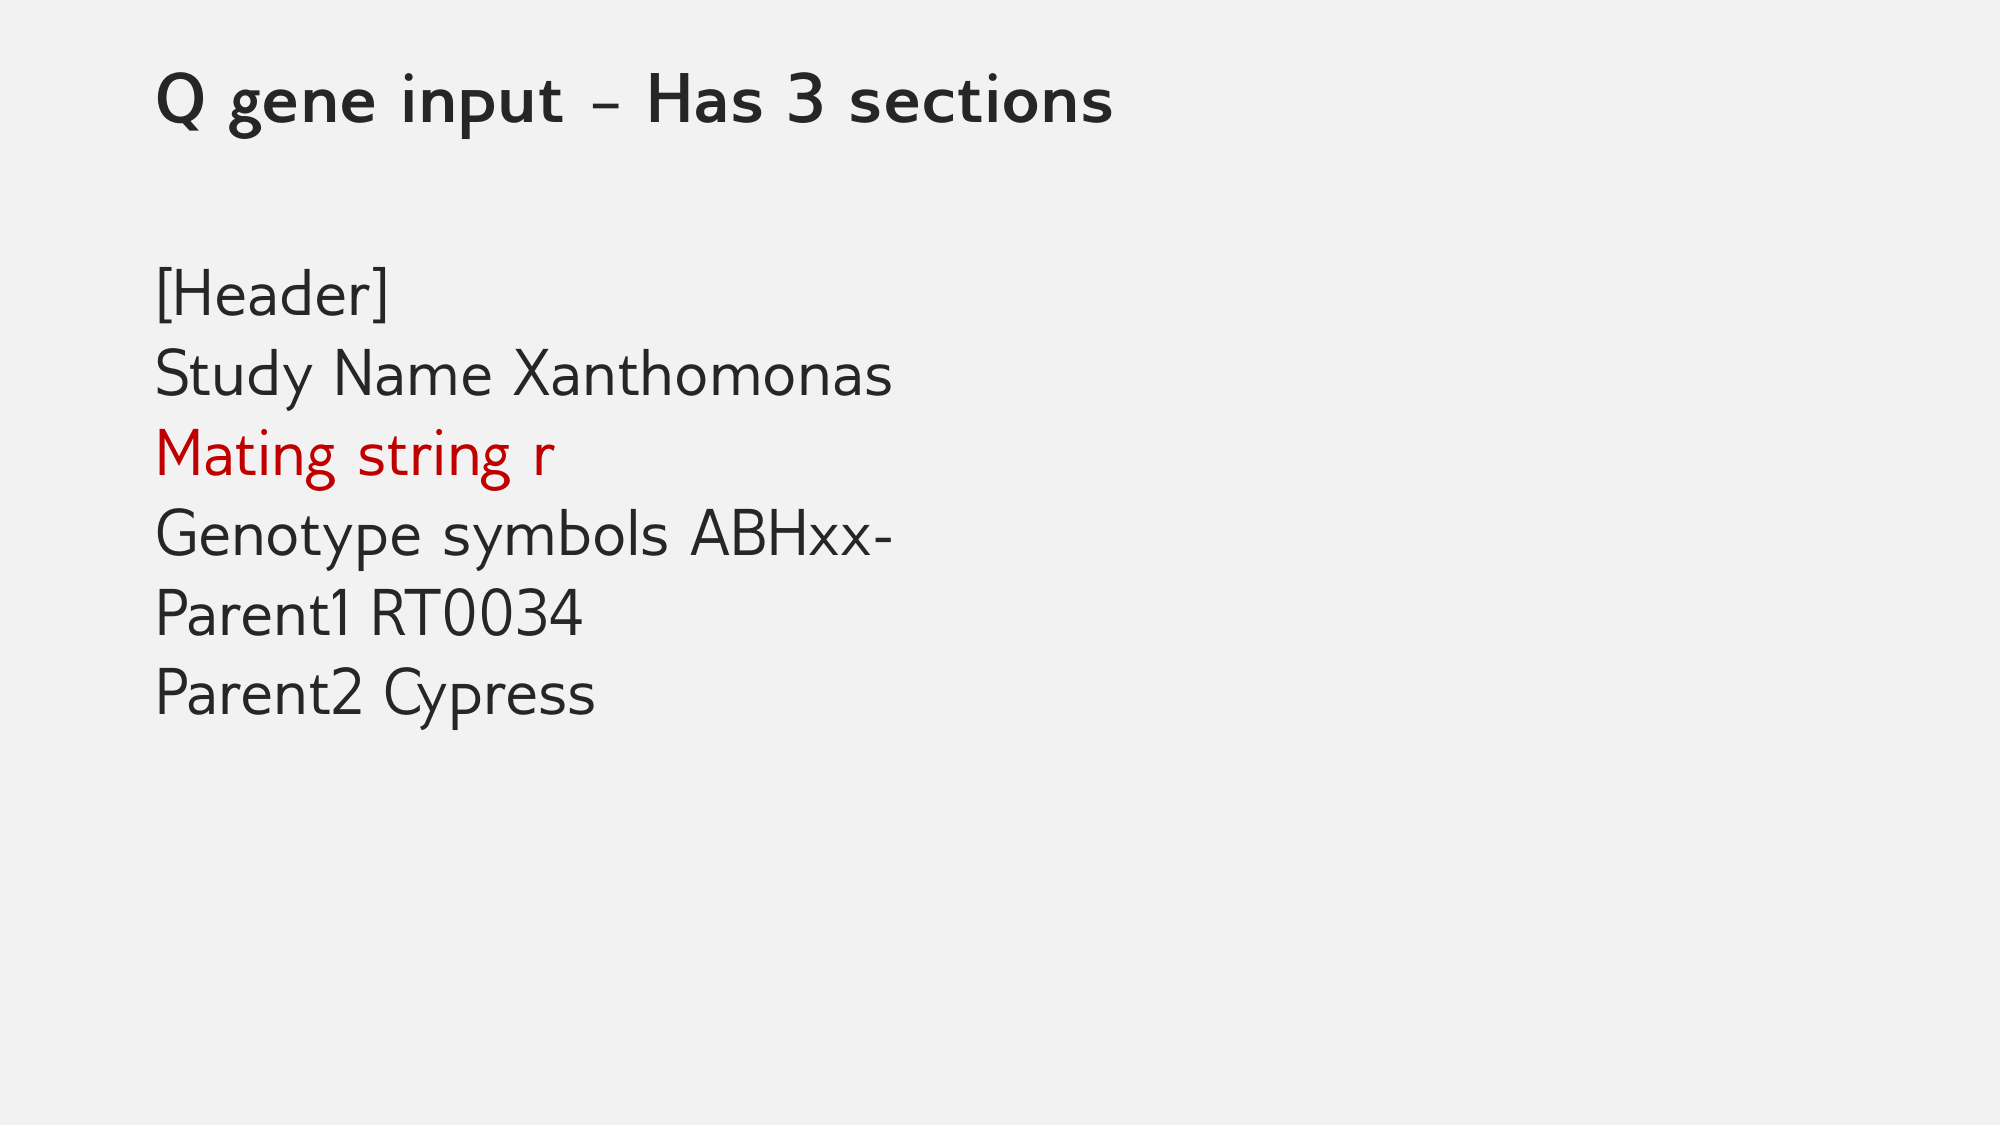

Q gene input – Has 3 sections

[Header]
Study Name Xanthomonas
Mating string r
Genotype symbols ABHxx-
Parent1 RT0034
Parent2 Cypress